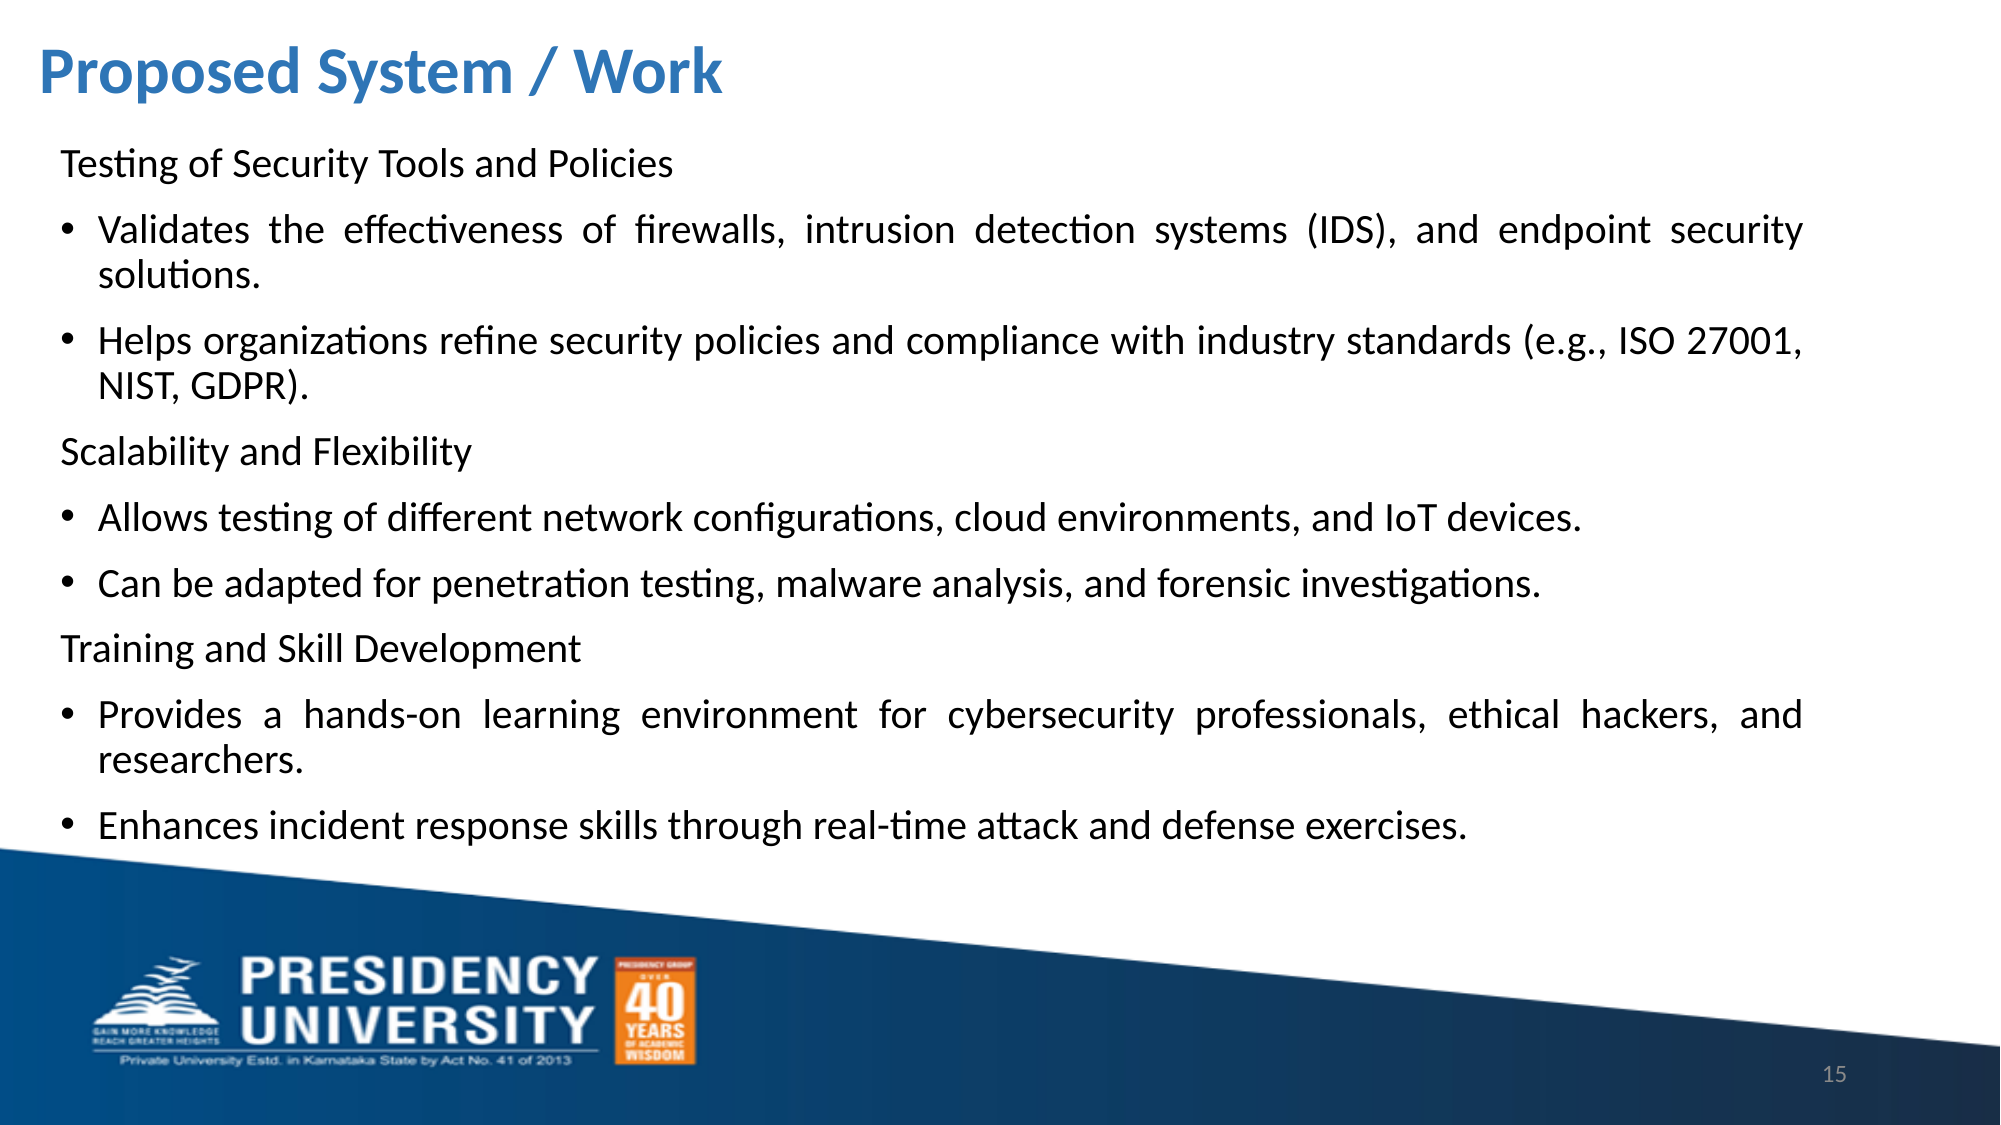

# Proposed System / Work
Testing of Security Tools and Policies
Validates the effectiveness of firewalls, intrusion detection systems (IDS), and endpoint security solutions.
Helps organizations refine security policies and compliance with industry standards (e.g., ISO 27001, NIST, GDPR).
Scalability and Flexibility
Allows testing of different network configurations, cloud environments, and IoT devices.
Can be adapted for penetration testing, malware analysis, and forensic investigations.
Training and Skill Development
Provides a hands-on learning environment for cybersecurity professionals, ethical hackers, and researchers.
Enhances incident response skills through real-time attack and defense exercises.

15